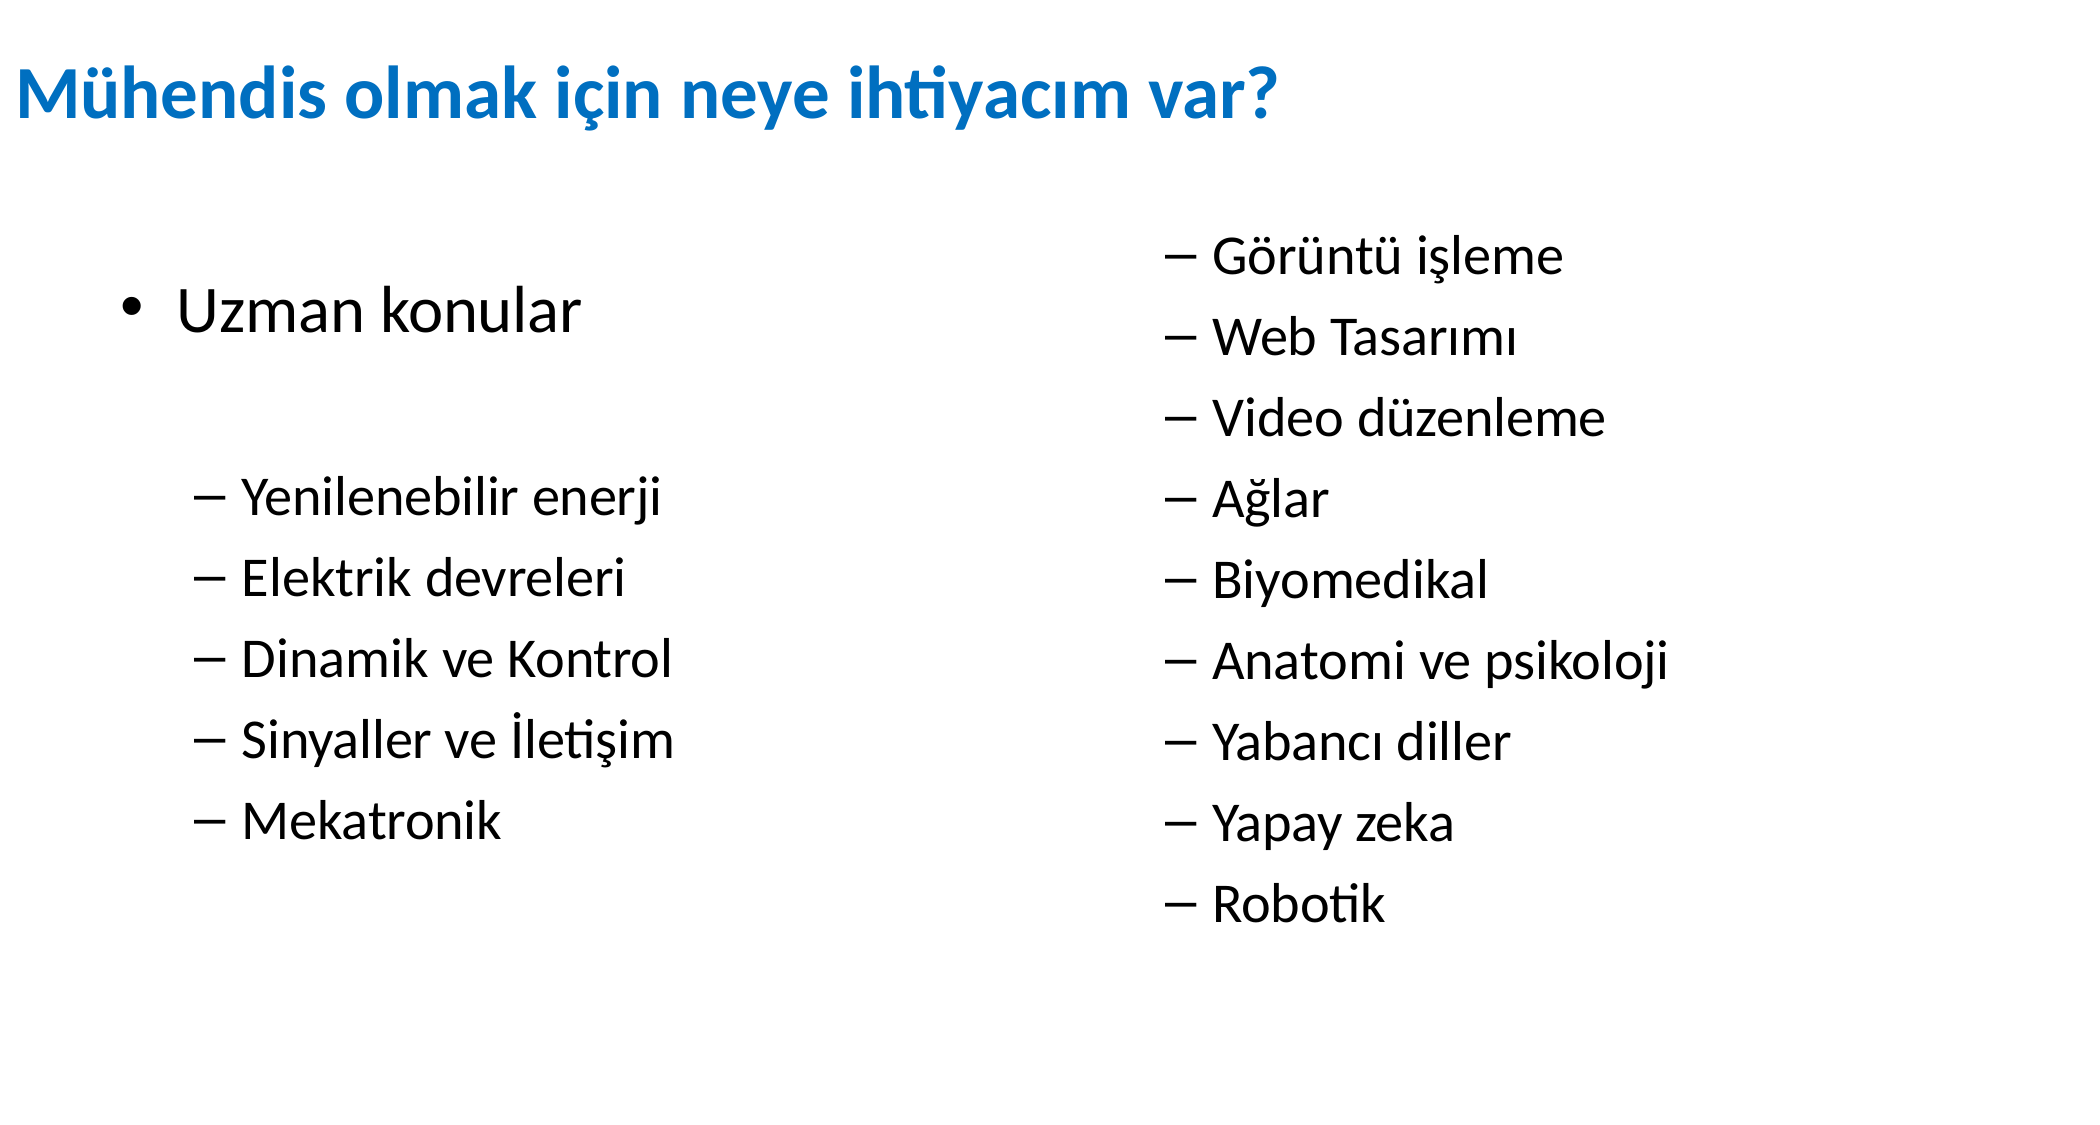

# Mühendis olmak için neye ihtiyacım var?
Görüntü işleme
Web Tasarımı
Video düzenleme
Ağlar
Biyomedikal
Anatomi ve psikoloji
Yabancı diller
Yapay zeka
Robotik

Uzman konular

Yenilenebilir enerji
Elektrik devreleri
Dinamik ve Kontrol
Sinyaller ve İletişim
Mekatronik